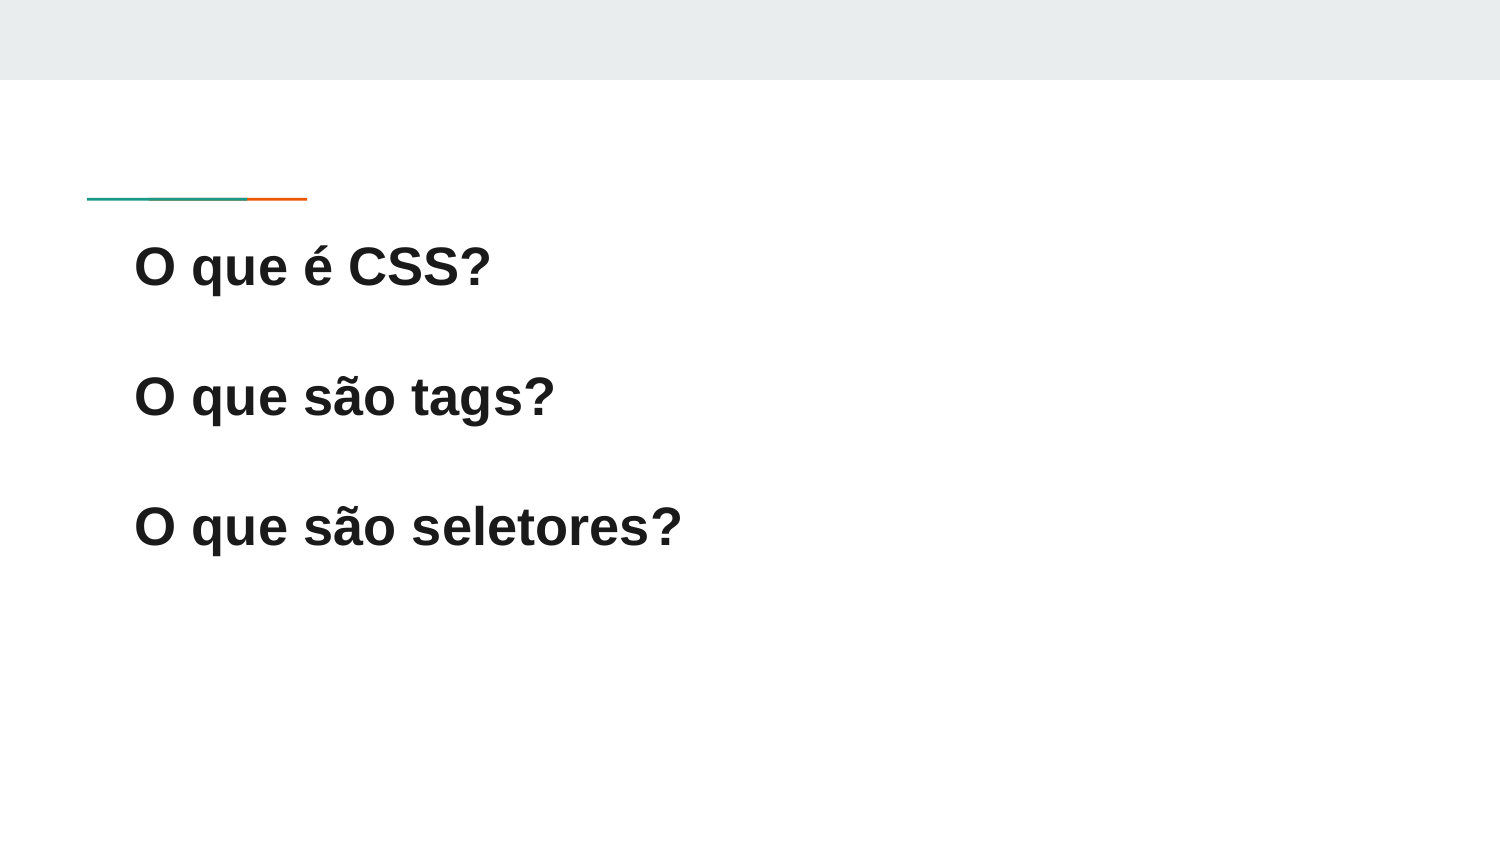

# O que é CSS?

O que são tags?

O que são seletores?